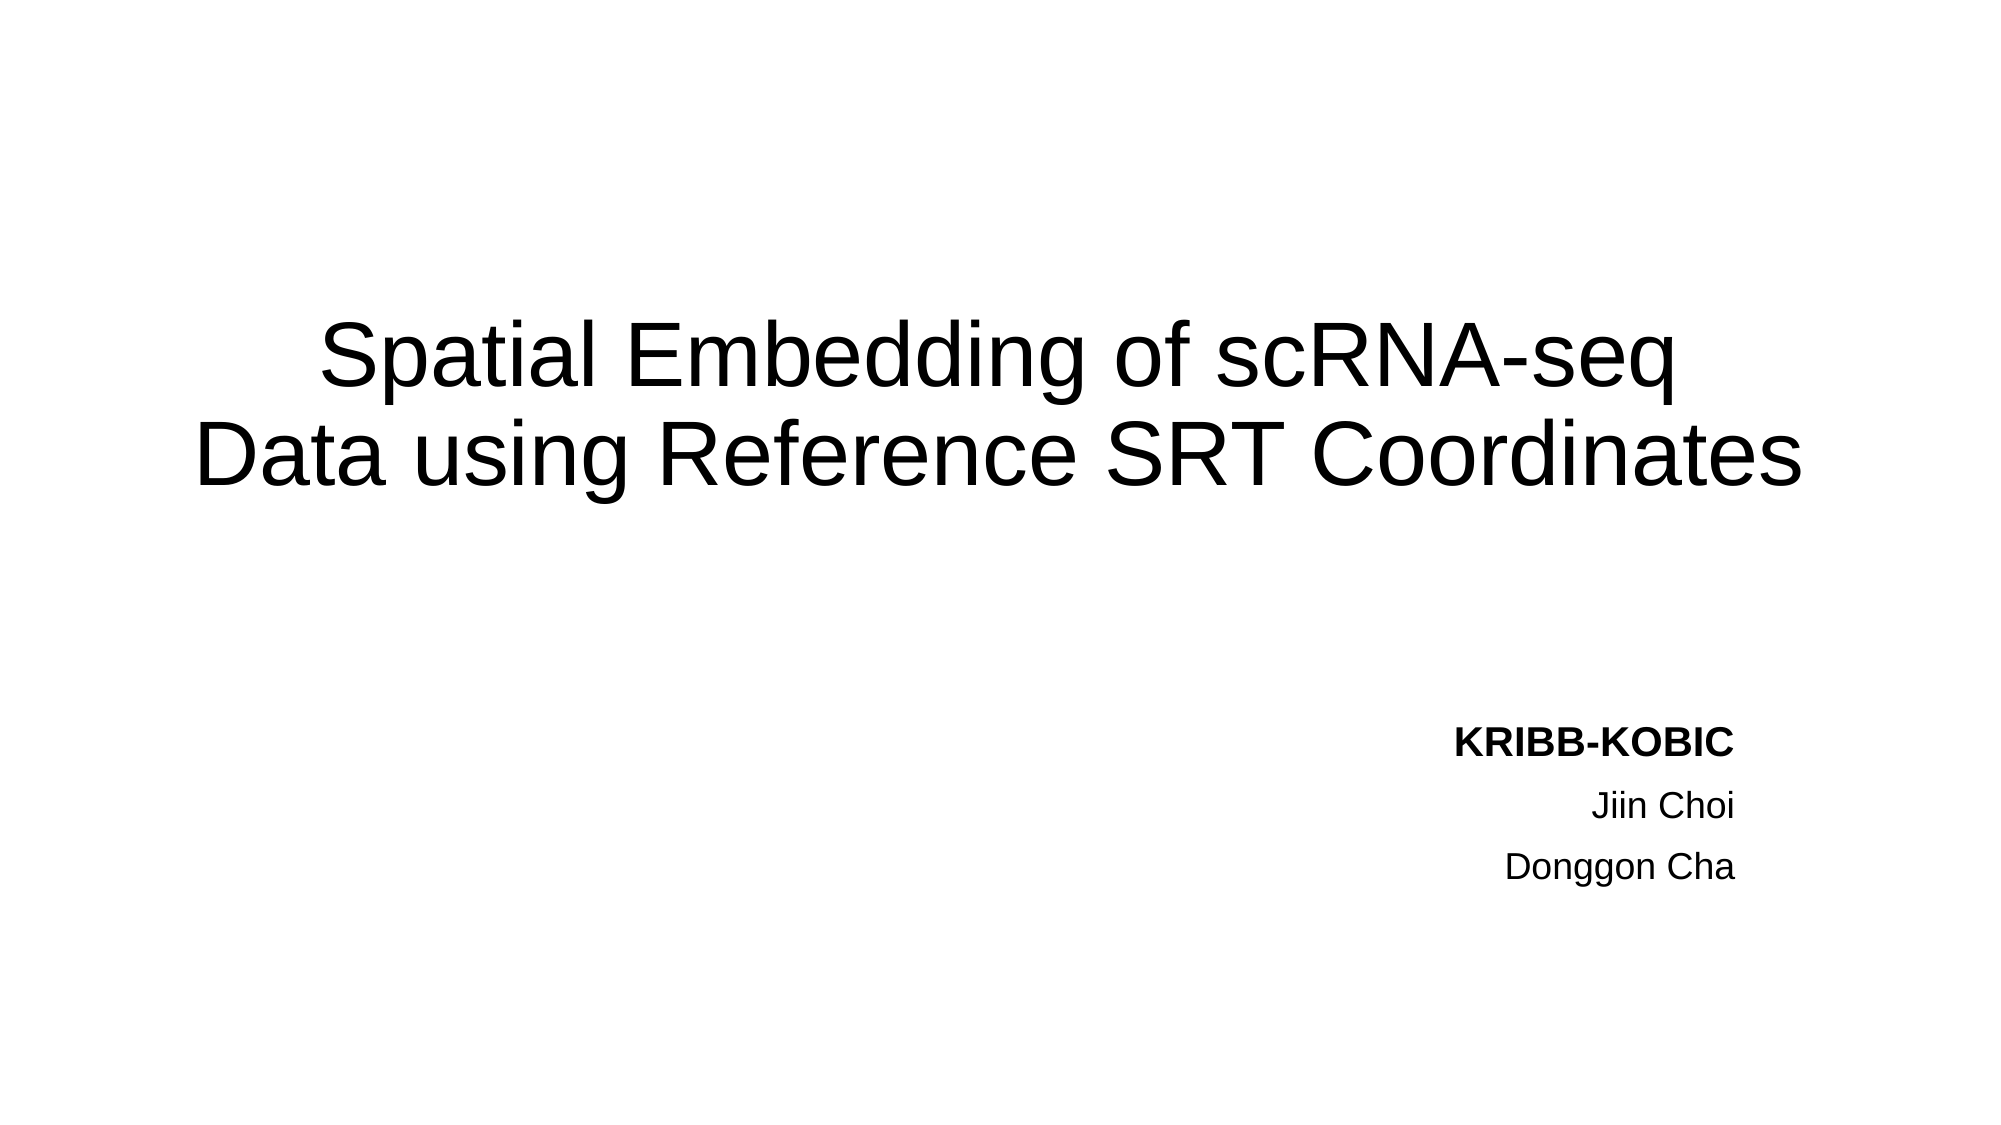

# Spatial Embedding of scRNA-seq Data using Reference SRT Coordinates

KRIBB-KOBIC
Jiin Choi
Donggon Cha